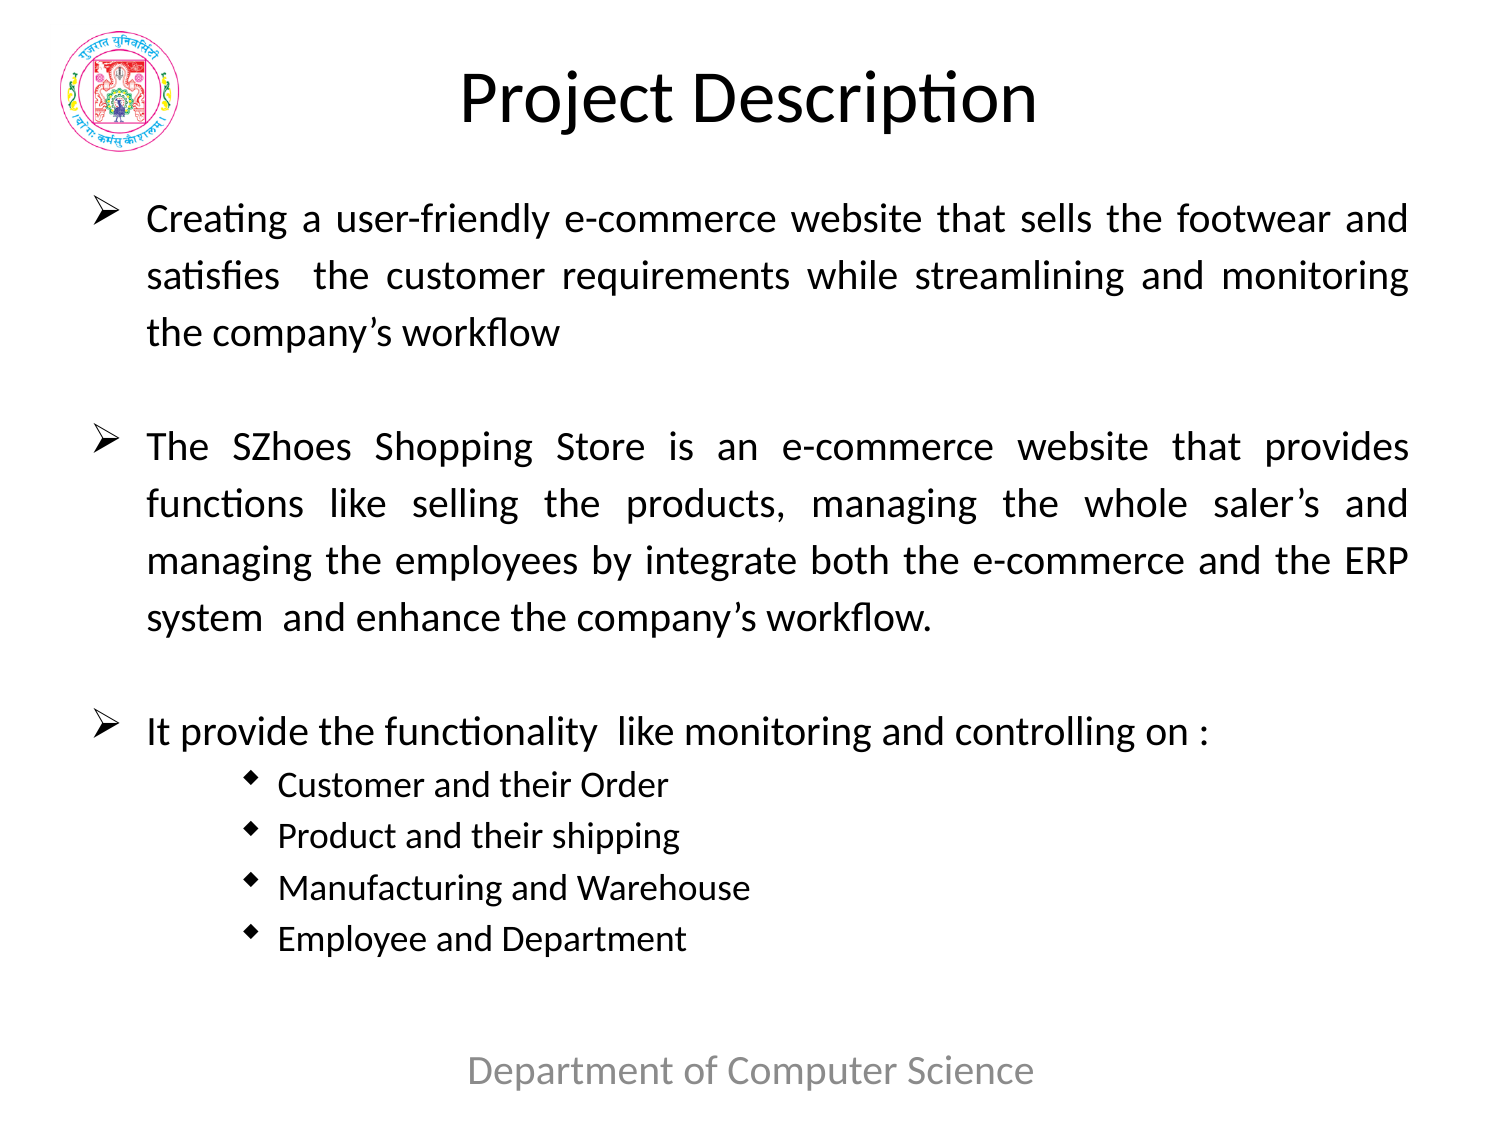

# Project Description
Creating a user-friendly e-commerce website that sells the footwear and satisfies  the customer requirements while streamlining and monitoring the company’s workflow

The SZhoes Shopping Store is an e-commerce website that provides functions like selling the products, managing the whole saler’s and managing the employees by integrate both the e-commerce and the ERP system  and enhance the company’s workflow.

It provide the functionality  like monitoring and controlling on :
Customer and their Order
Product and their shipping
Manufacturing and Warehouse
Employee and Department
Department of Computer Science
17